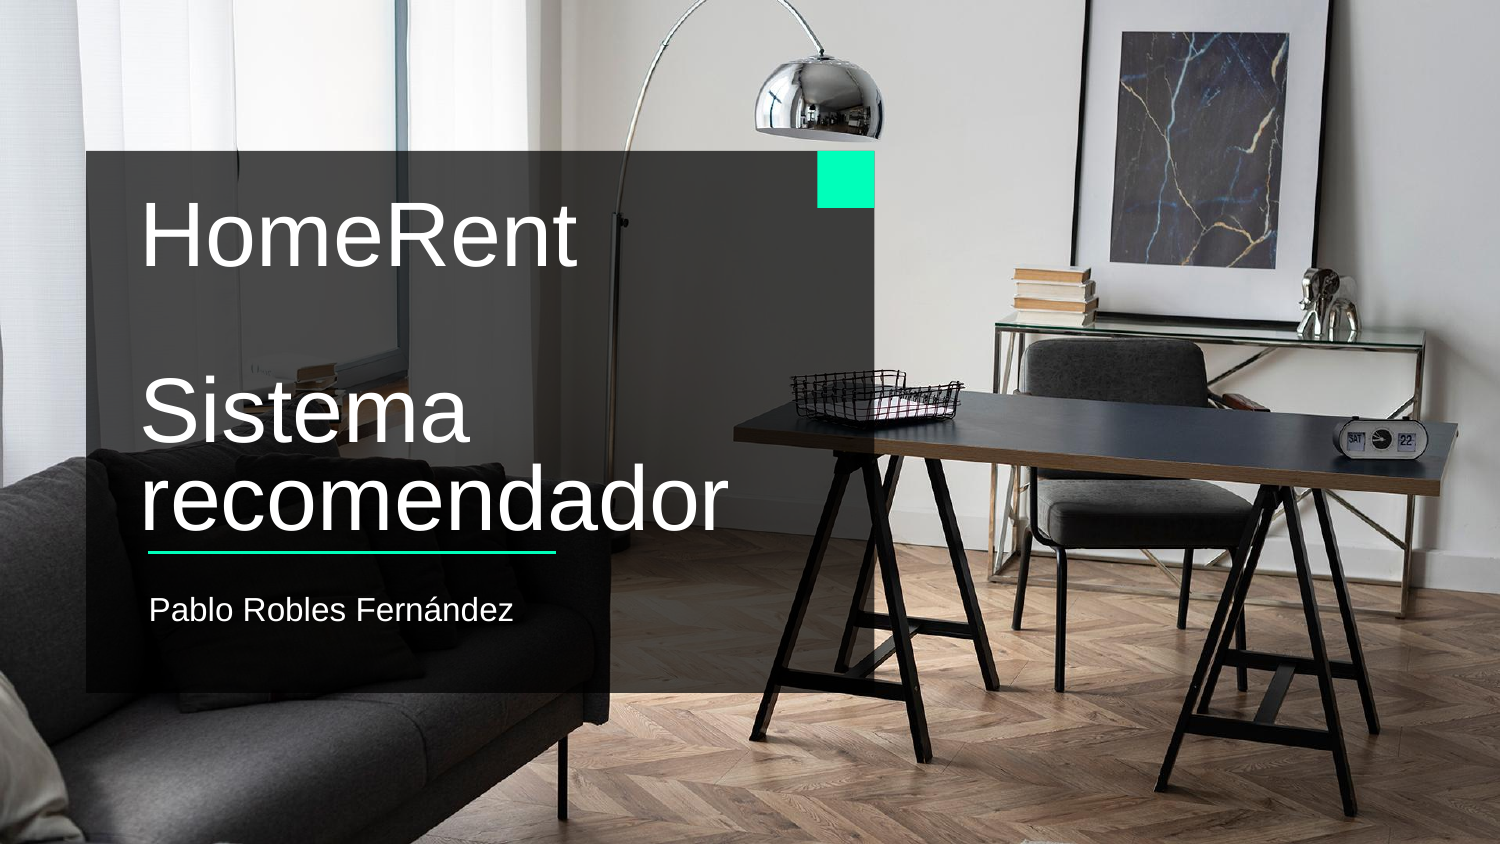

# HomeRent Sistema recomendador
Pablo Robles Fernández